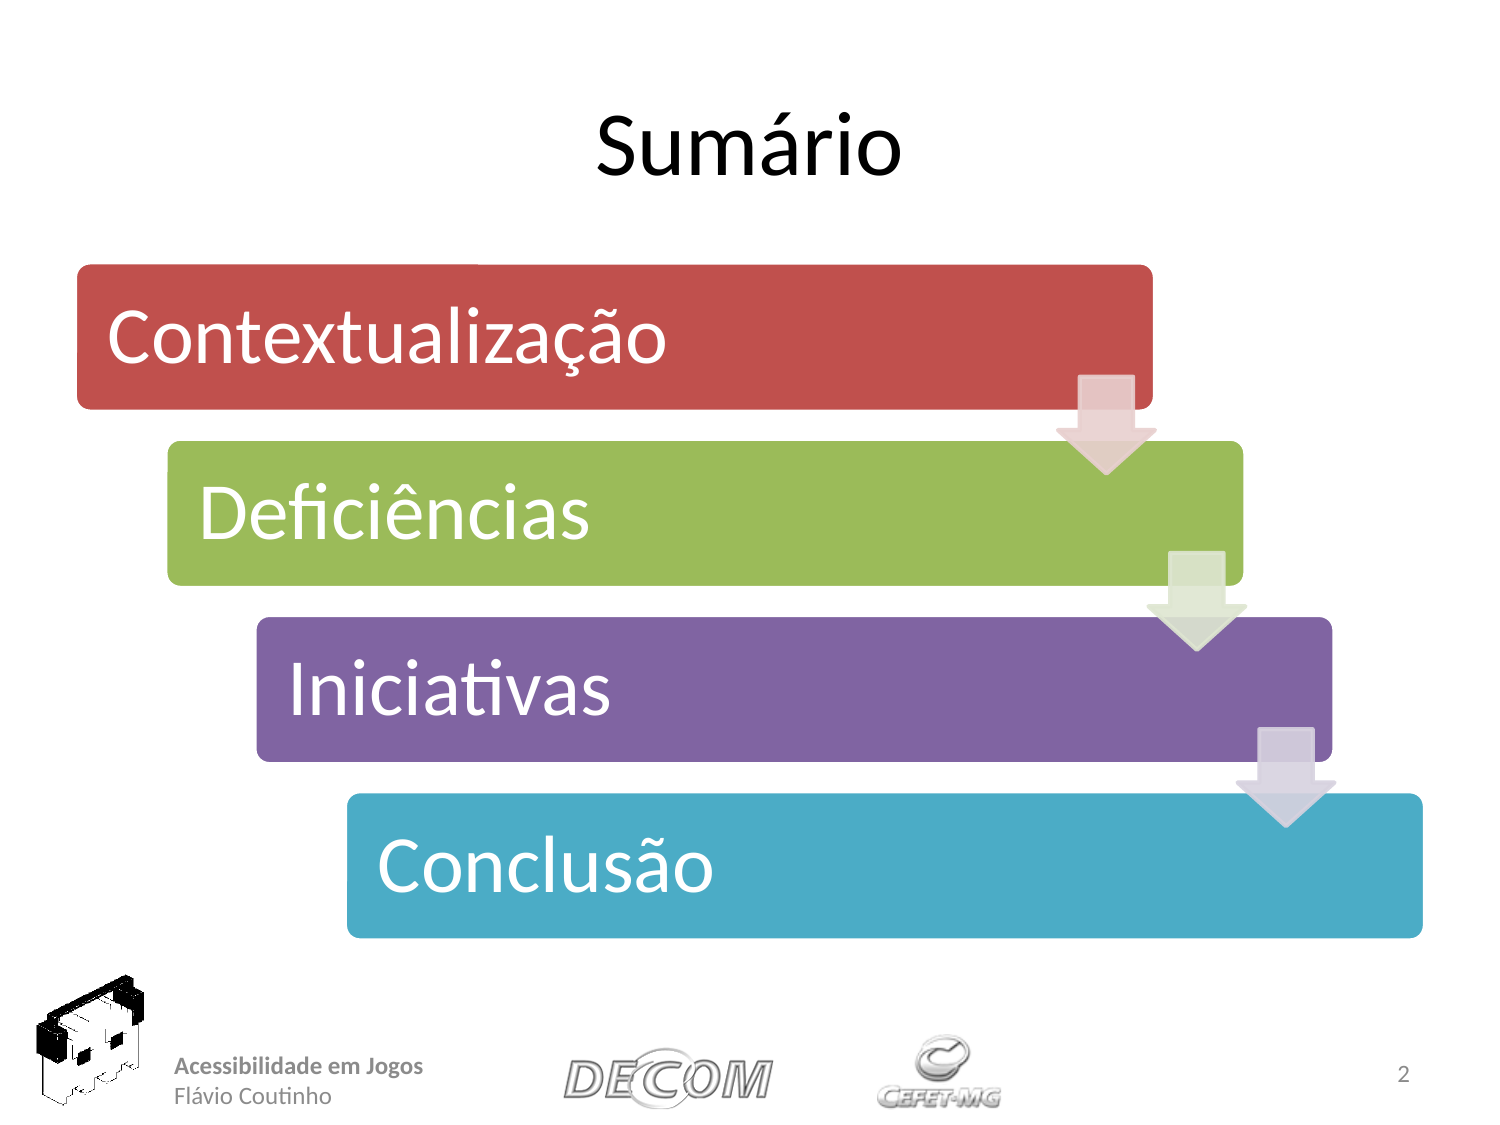

# Sumário
Contextualização
Deficiências
Iniciativas
Conclusão

2